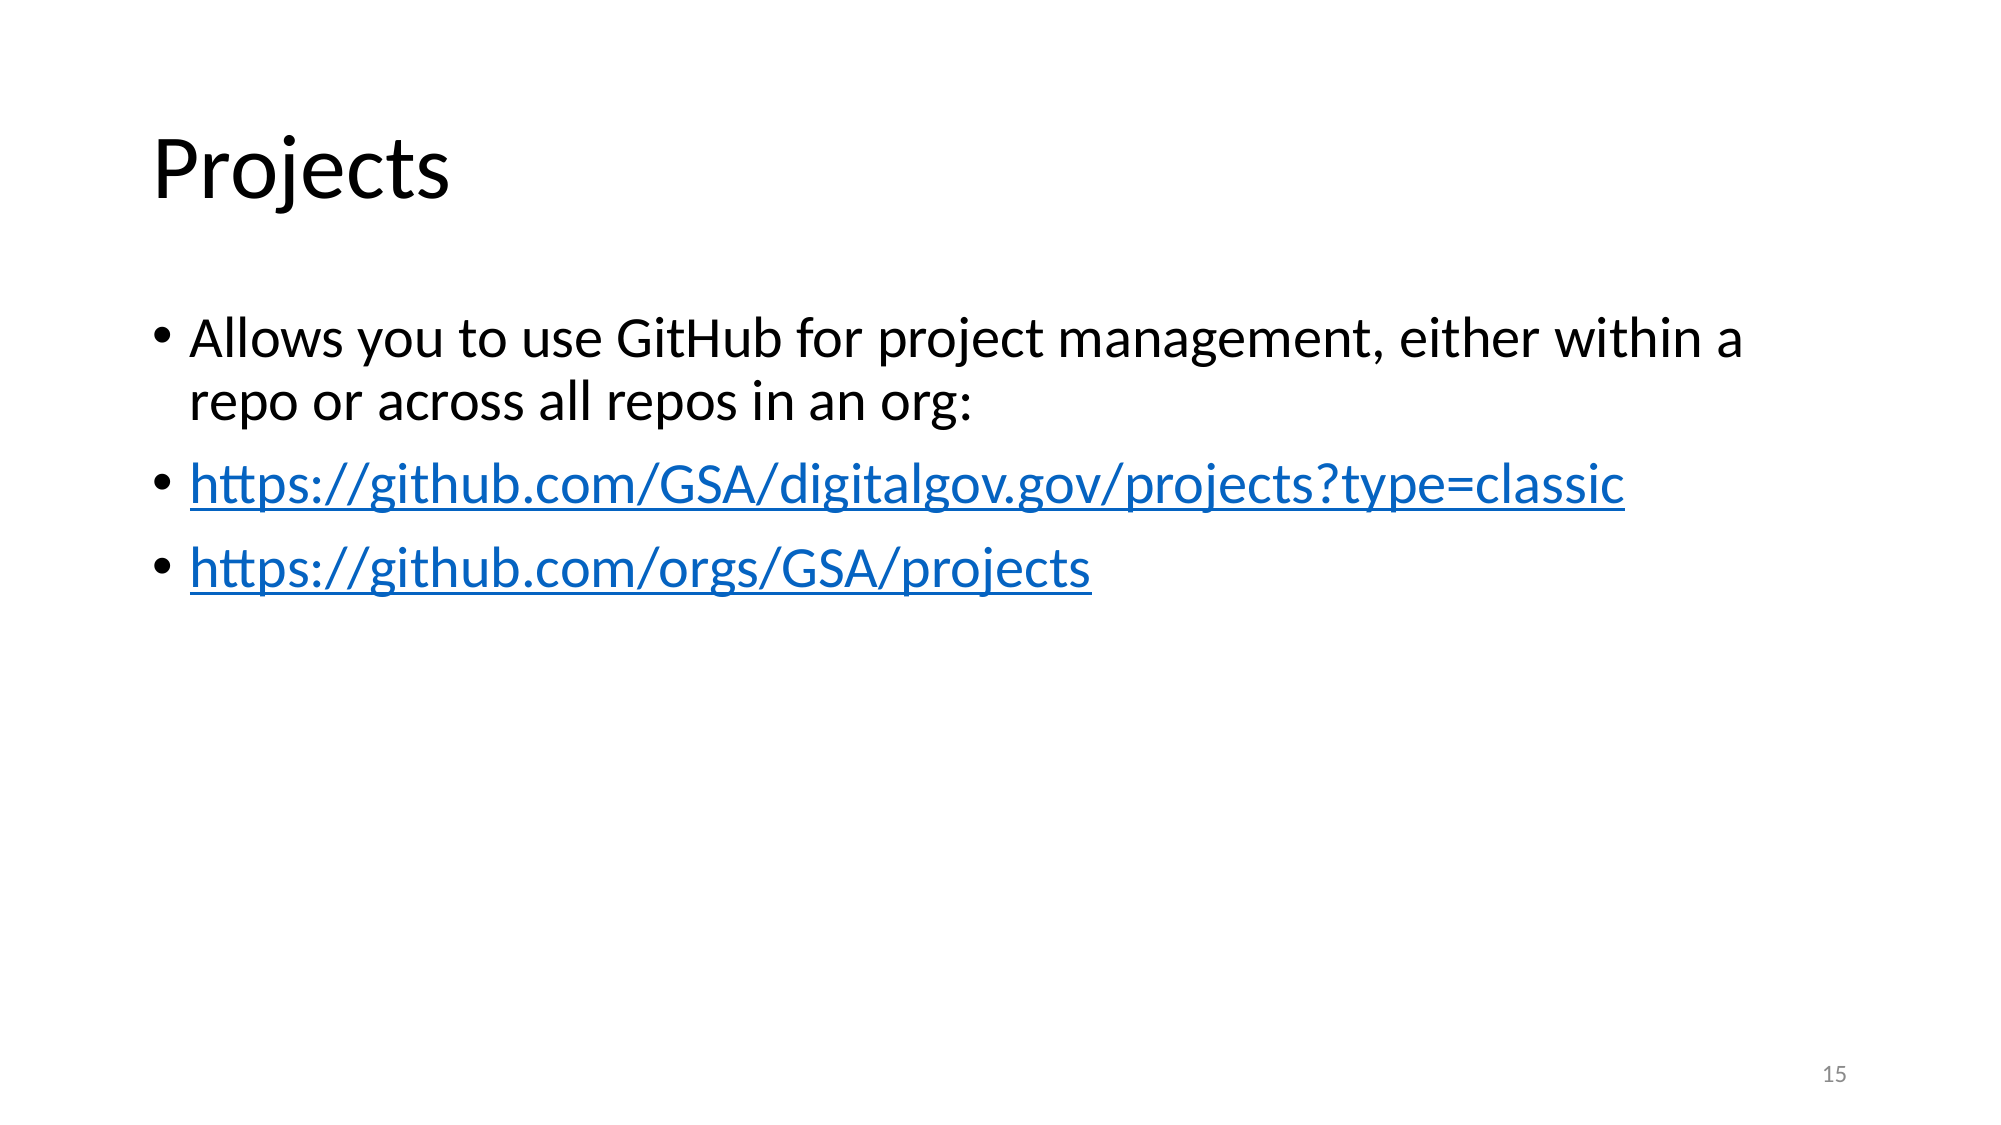

# Projects
Allows you to use GitHub for project management, either within a repo or across all repos in an org:
https://github.com/GSA/digitalgov.gov/projects?type=classic
https://github.com/orgs/GSA/projects

15